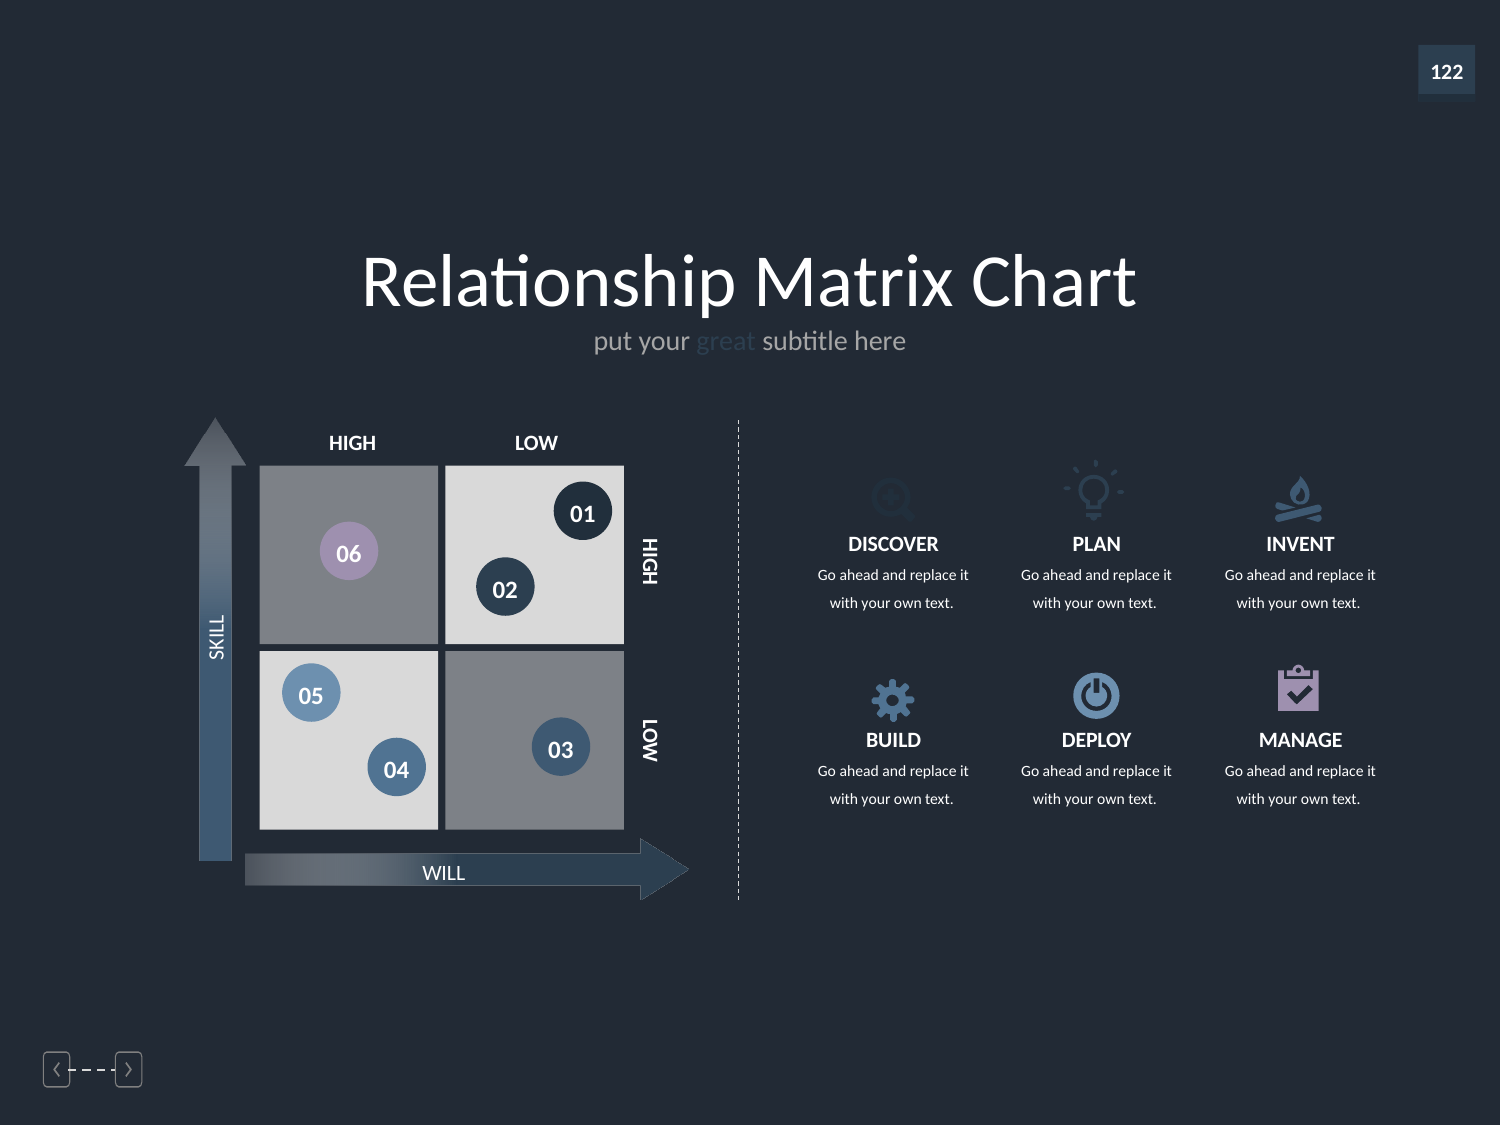

Relationship Matrix Chart
put your great subtitle here

SKILL
HIGH
LOW

01

06
DISCOVER
PLAN
INVENT
HIGH
Go ahead and replace it with your own text.
Go ahead and replace it with your own text.
Go ahead and replace it with your own text.

02

05

03
BUILD
DEPLOY
MANAGE
LOW

04
Go ahead and replace it with your own text.
Go ahead and replace it with your own text.
Go ahead and replace it with your own text.

WILL